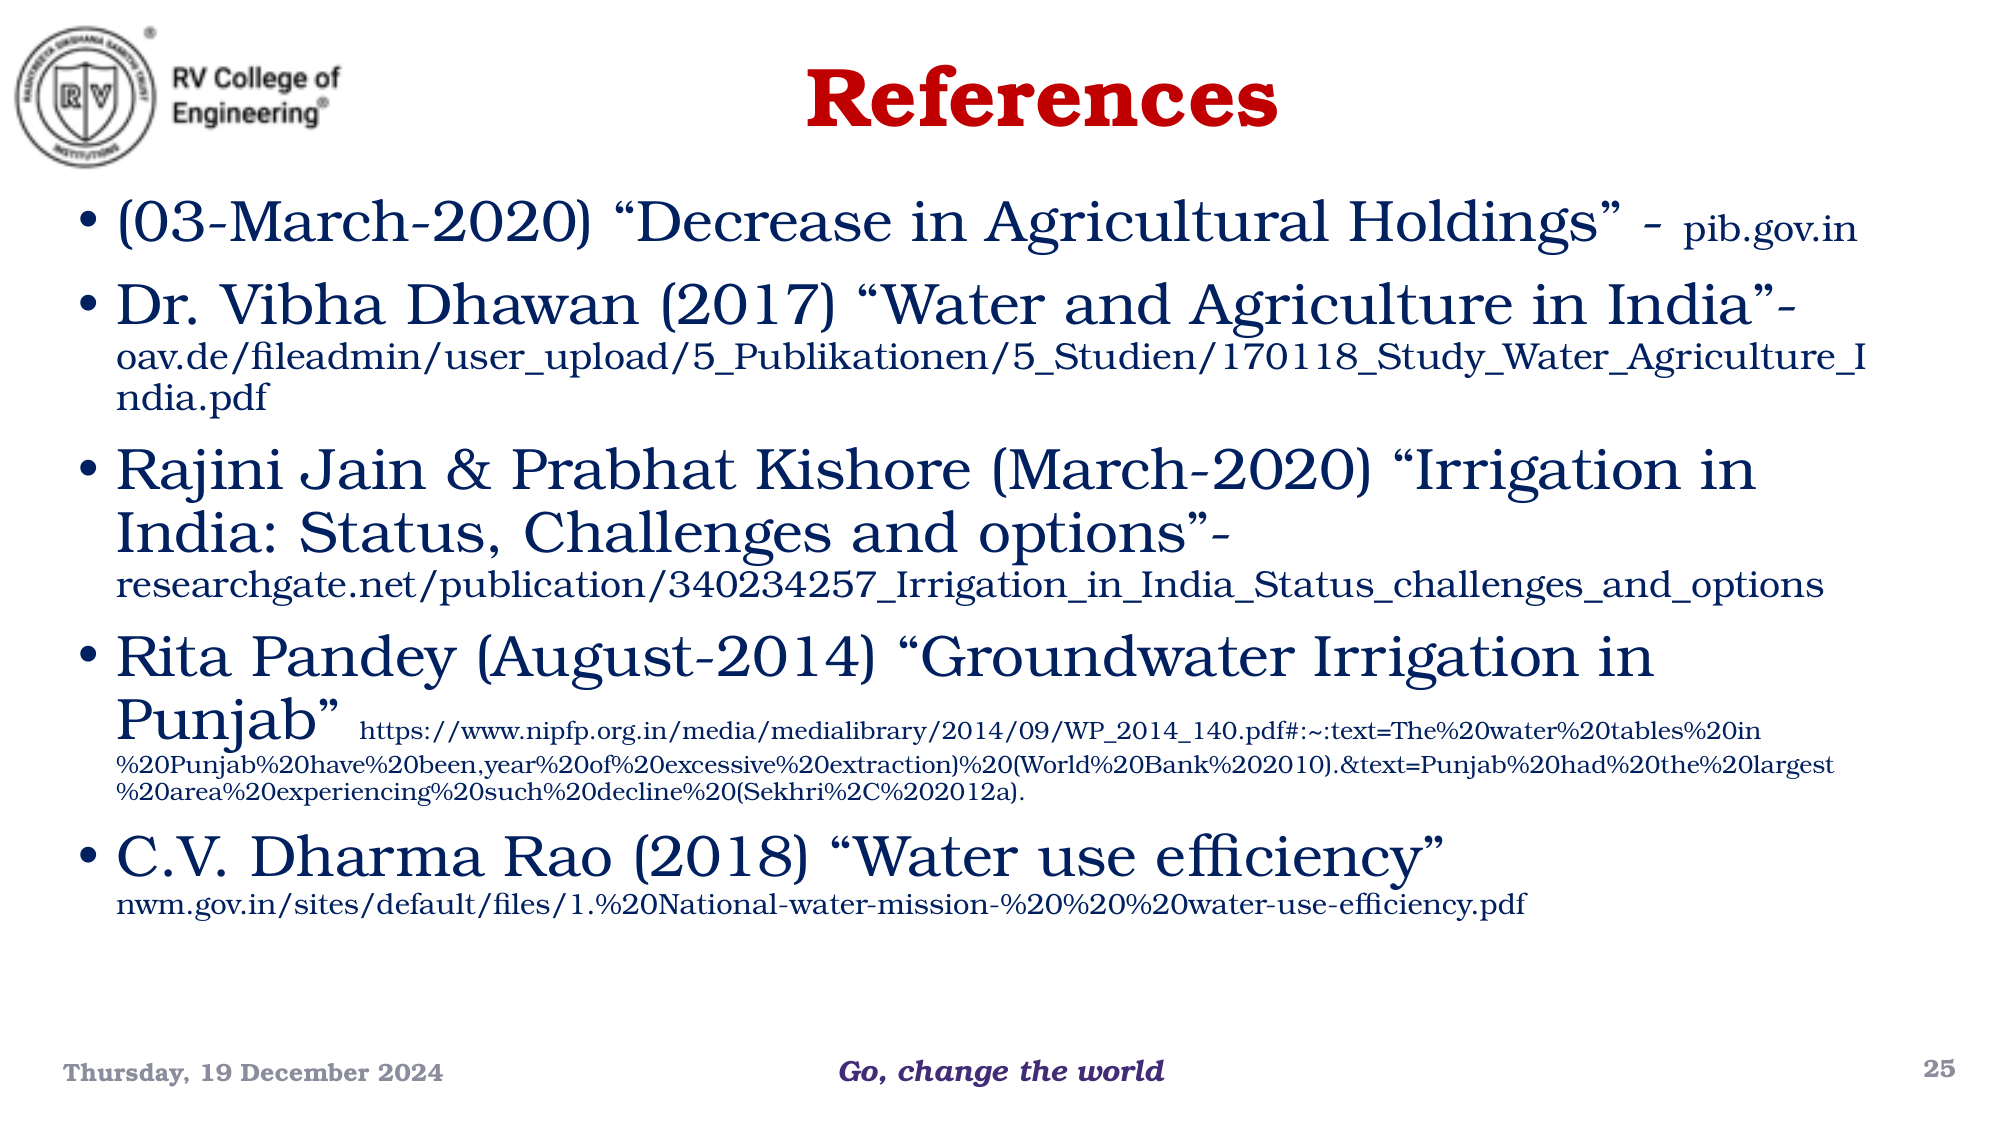

References
(03-March-2020) “Decrease in Agricultural Holdings” - pib.gov.in
Dr. Vibha Dhawan (2017) “Water and Agriculture in India”- oav.de/fileadmin/user_upload/5_Publikationen/5_Studien/170118_Study_Water_Agriculture_India.pdf
Rajini Jain & Prabhat Kishore (March-2020) “Irrigation in India: Status, Challenges and options”- researchgate.net/publication/340234257_Irrigation_in_India_Status_challenges_and_options
Rita Pandey (August-2014) “Groundwater Irrigation in Punjab” https://www.nipfp.org.in/media/medialibrary/2014/09/WP_2014_140.pdf#:~:text=The%20water%20tables%20in%20Punjab%20have%20been,year%20of%20excessive%20extraction)%20(World%20Bank%202010).&text=Punjab%20had%20the%20largest%20area%20experiencing%20such%20decline%20(Sekhri%2C%202012a).
C.V. Dharma Rao (2018) “Water use efficiency” nwm.gov.in/sites/default/files/1.%20National-water-mission-%20%20%20water-use-efficiency.pdf
Thursday, 19 December 2024
25